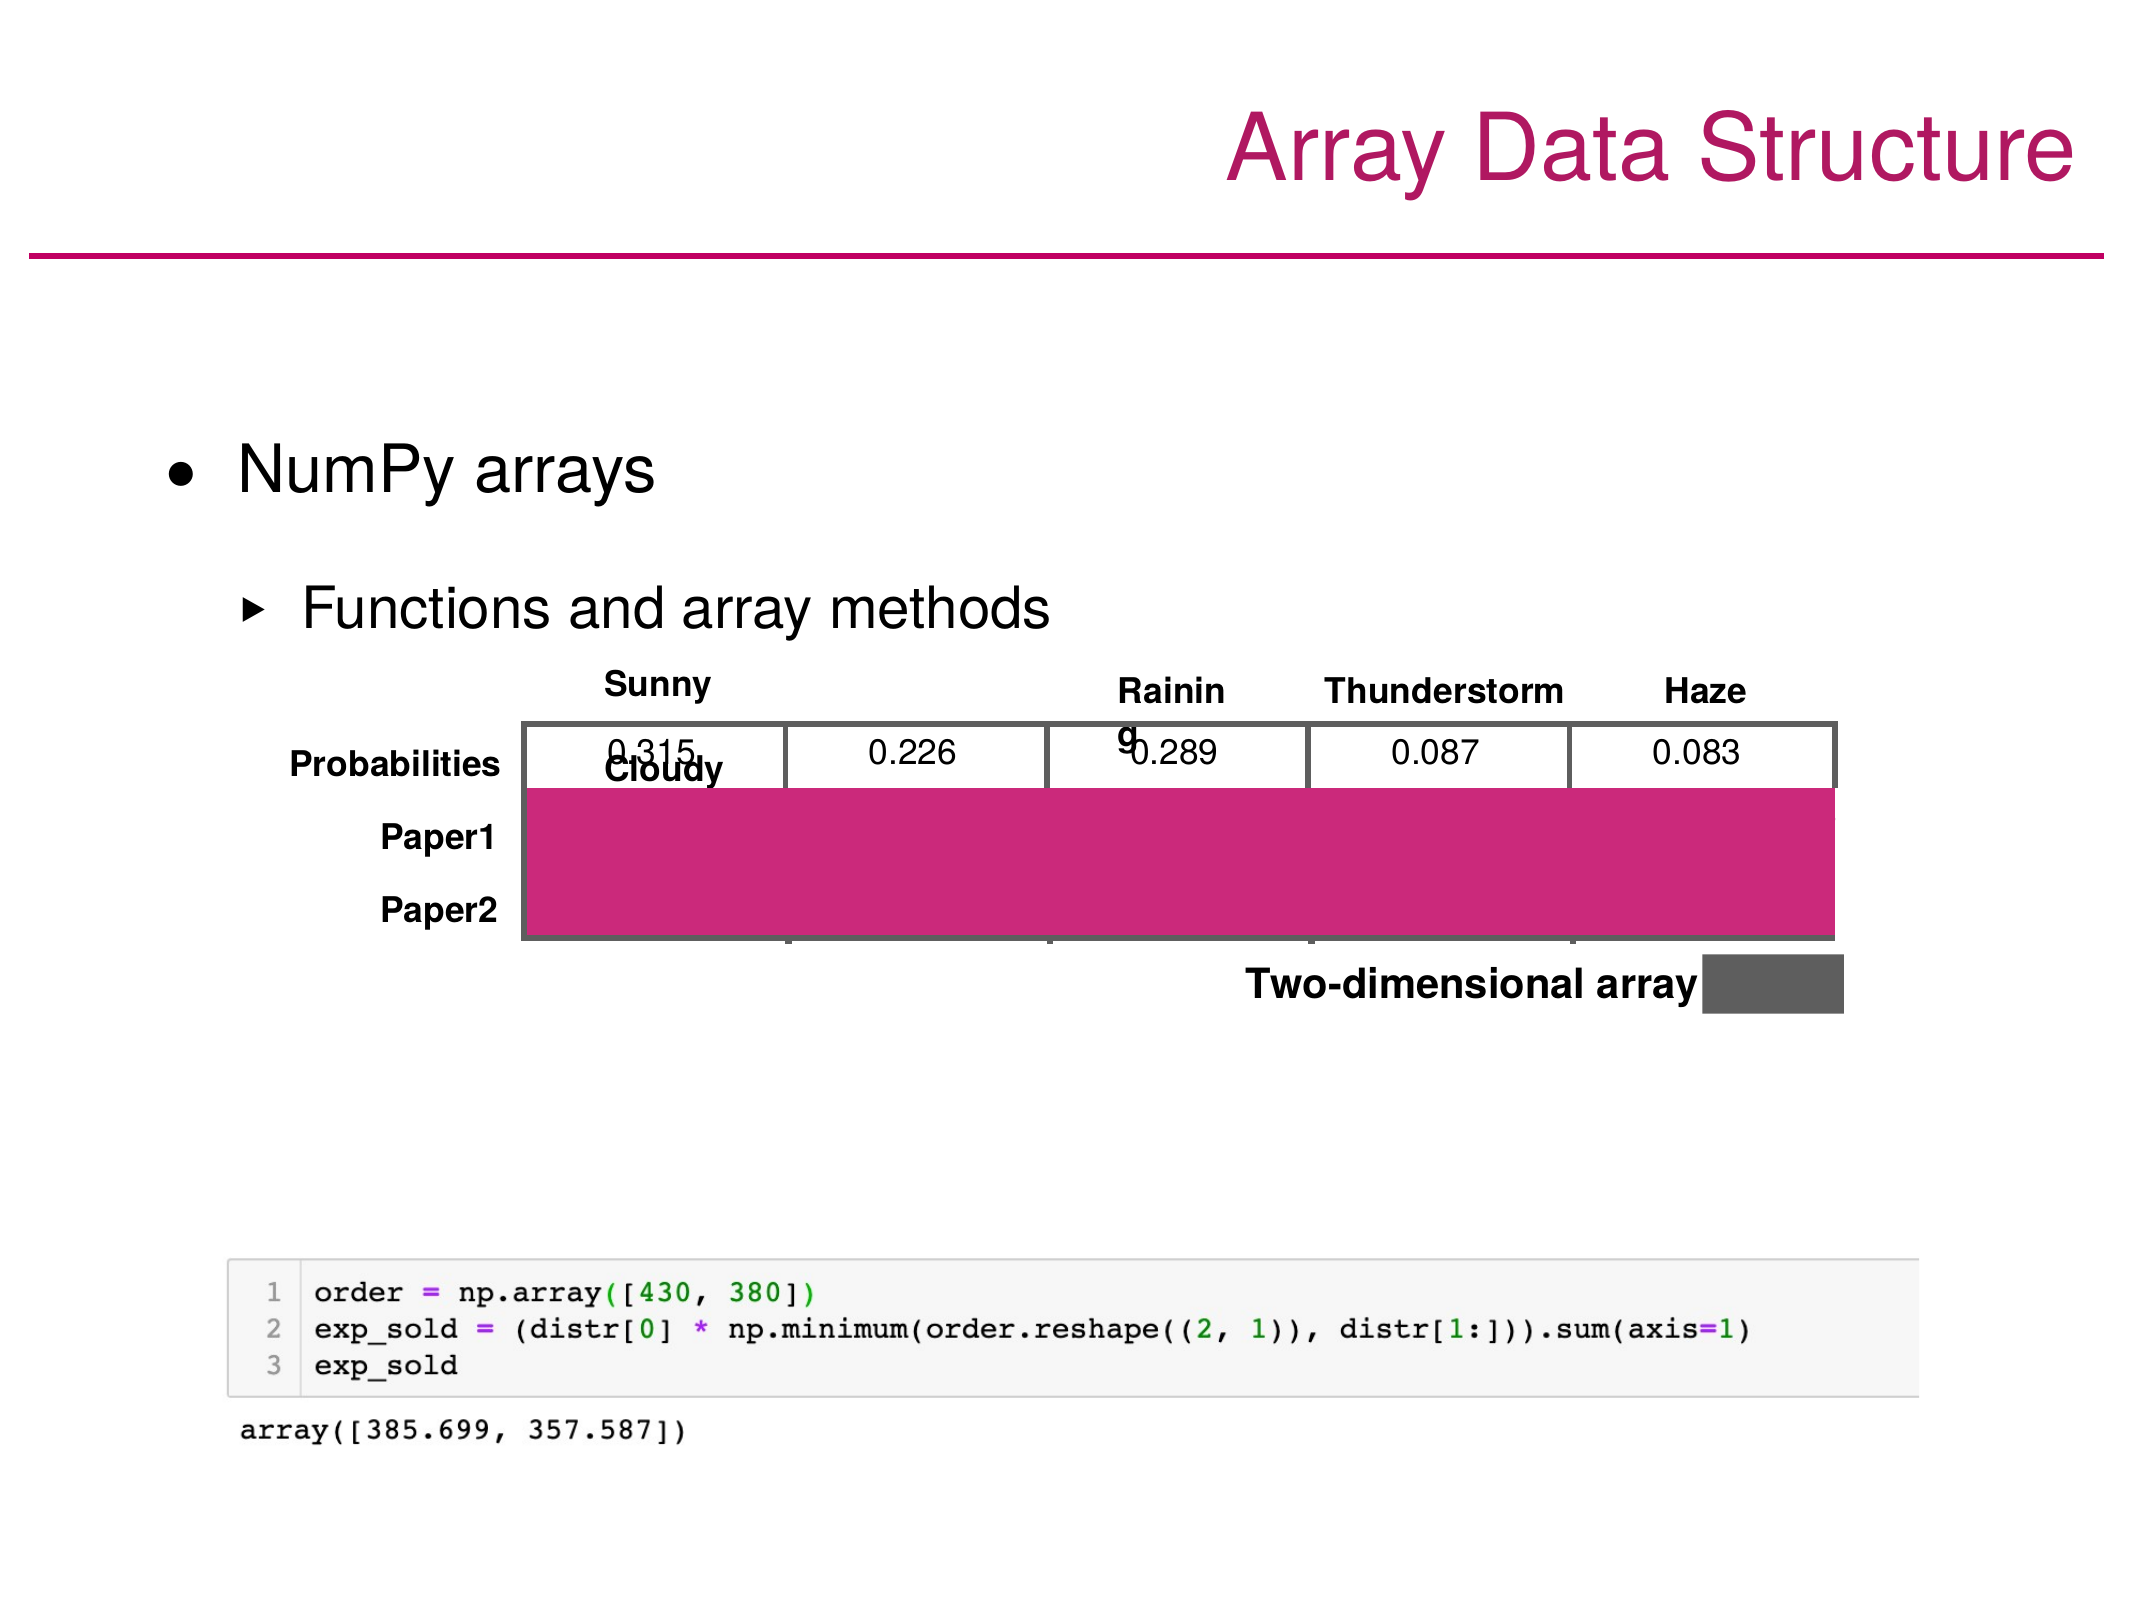

# Array Data Structure

NumPy arrays
Functions and array methods
Sunny	Cloudy
Raining
Thunderstorm
Haze
| 0.315 | 0.226 | 0.289 | 0.087 | 0.083 |
| --- | --- | --- | --- | --- |
|  |  |  |  |  |
Probabilities
Paper1 Paper2
Two-dimensional array
560	530	389	202	278
533	486	386	234	263

distr